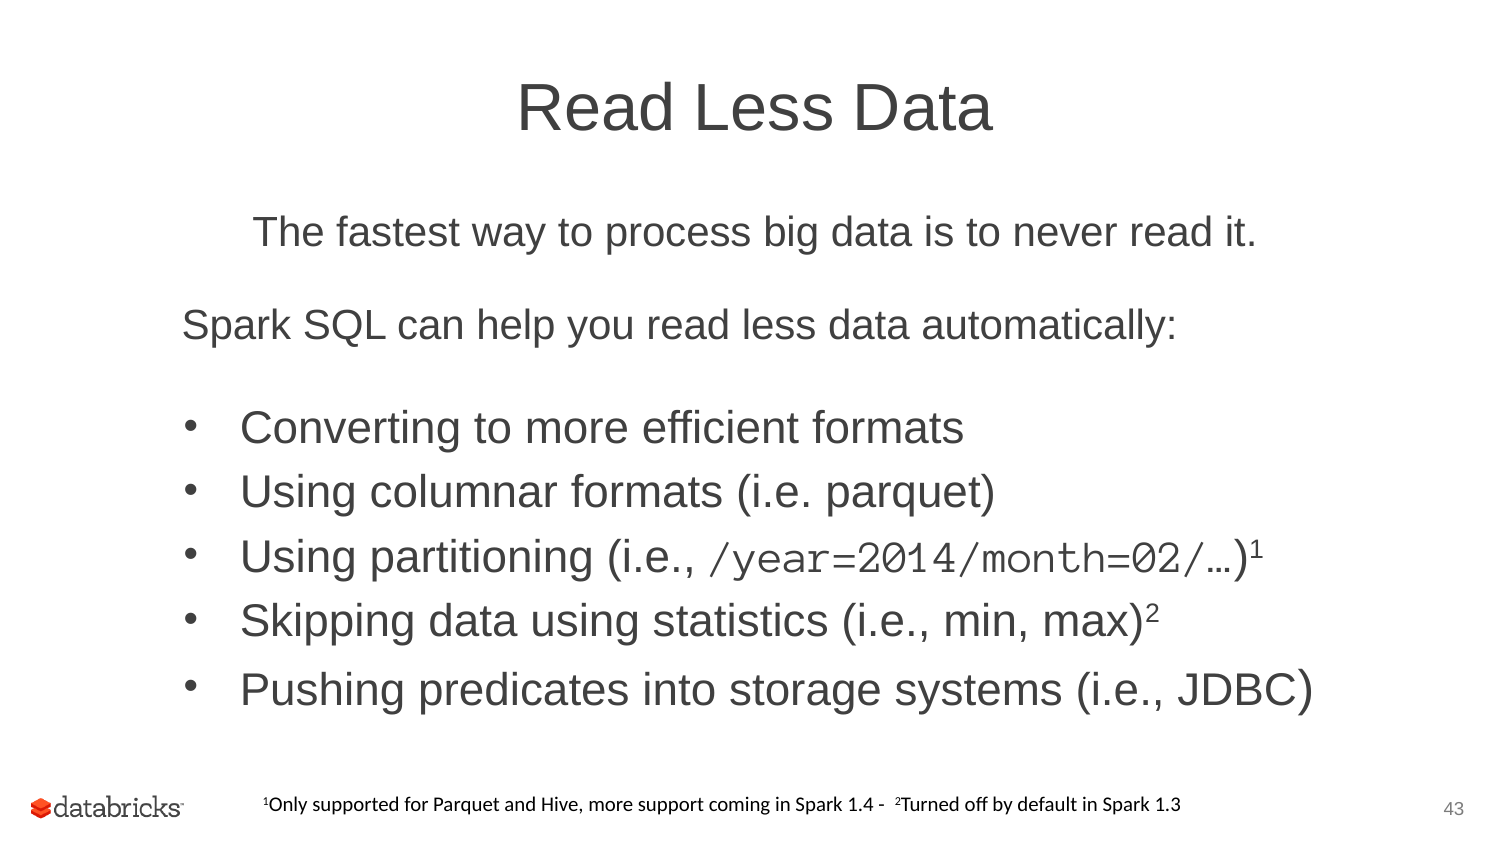

# Read Less Data
The fastest way to process big data is to never read it.

Spark SQL can help you read less data automatically:
Converting to more efficient formats
Using columnar formats (i.e. parquet)
Using partitioning (i.e., /year=2014/month=02/…)1
Skipping data using statistics (i.e., min, max)2
Pushing predicates into storage systems (i.e., JDBC)

1Only supported for Parquet and Hive, more support coming in Spark 1.4 -  2Turned off by default in Spark 1.3
43